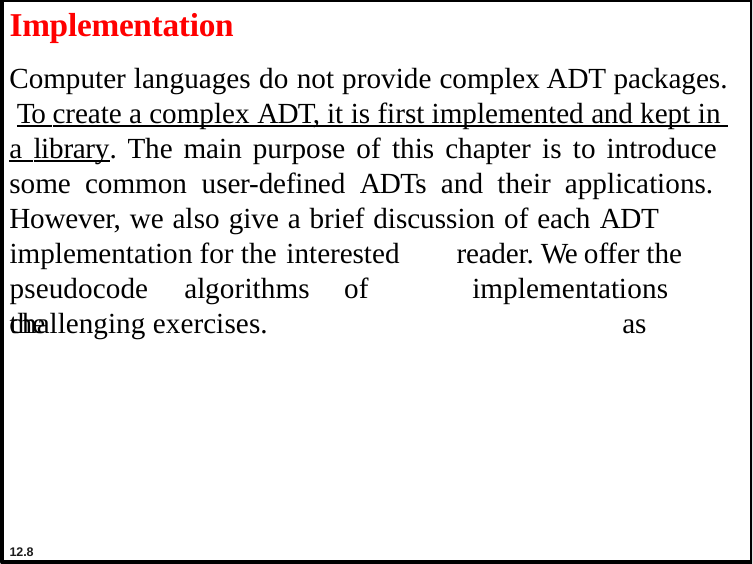

# Implementation
Computer languages do not provide complex ADT packages.  To create a complex ADT, it is first implemented and kept in  a library. The main purpose of this chapter is to introduce  some common user-defined ADTs and their applications.  However, we also give a brief discussion of each ADT
implementation for the interested
reader. We offer the  implementations	as
pseudocode	algorithms	of	the
challenging exercises.
12.8